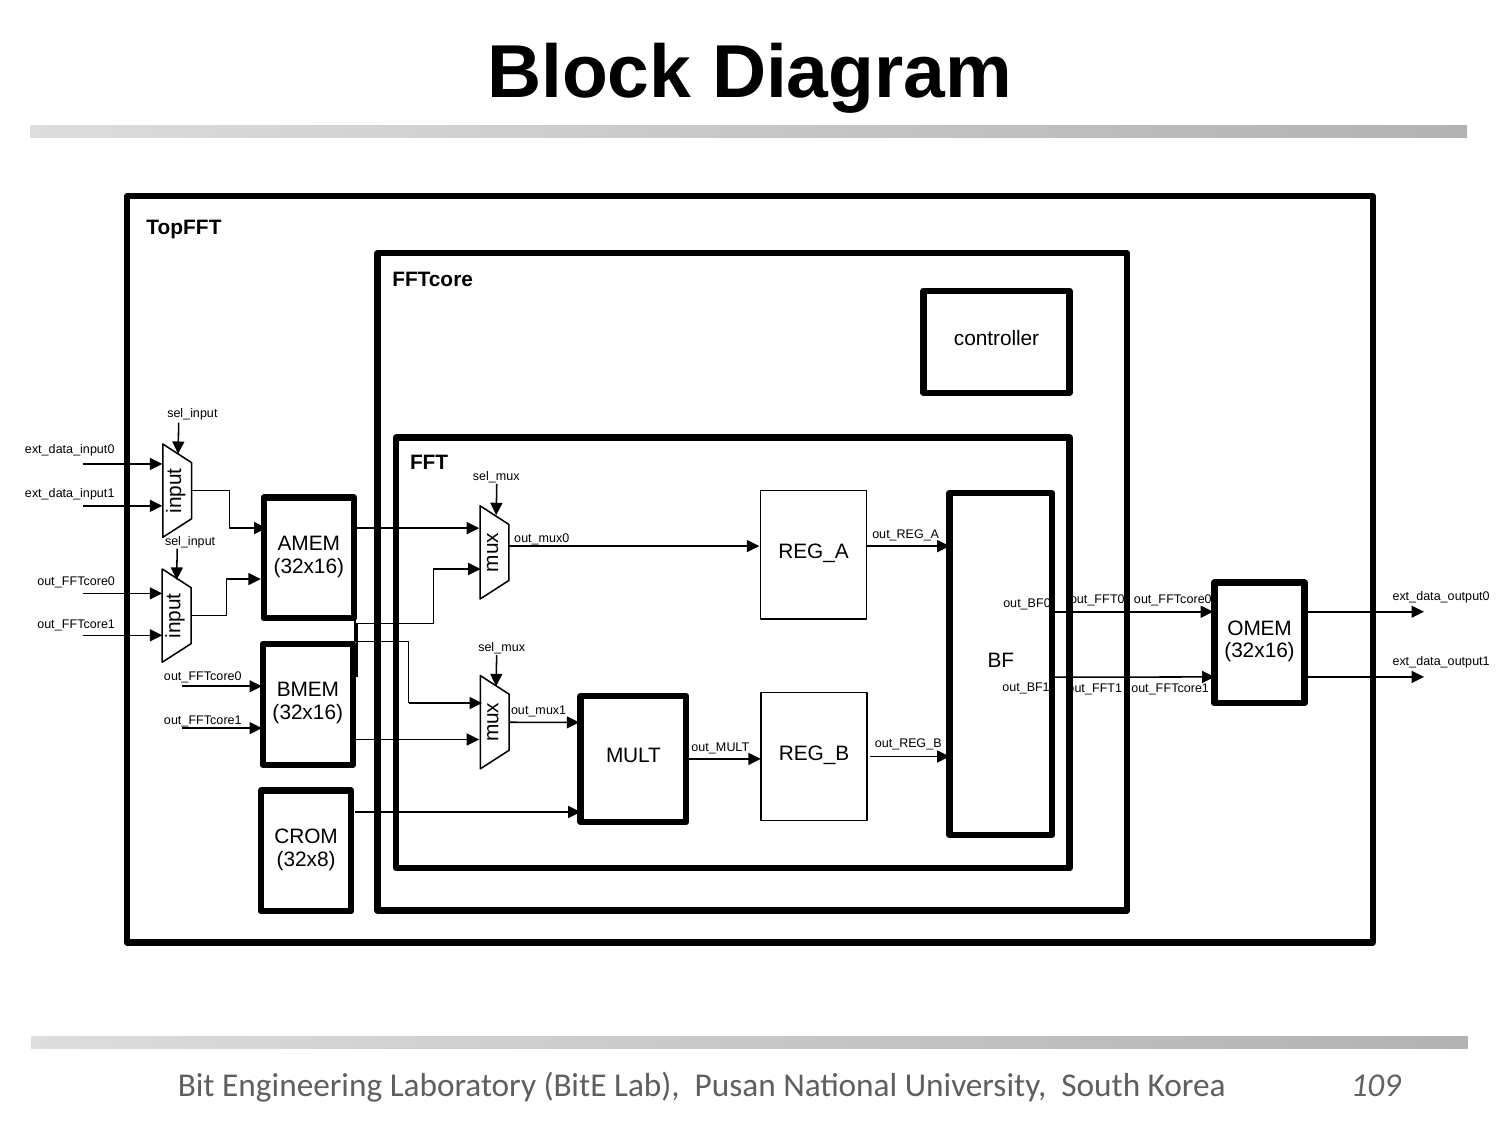

# Block Diagram

TopFFT

FFTcore
controller
sel_input

ext_data_input0
FFT
sel_mux
input
ext_data_input1
REG_A
BF
AMEM
(32x16)
out_REG_A
out_mux0
sel_input
mux
out_FFTcore0
OMEM
(32x16)
ext_data_output0
out_FFTcore0
out_FFT0
out_BF0
input
out_FFTcore1
sel_mux
BMEM
(32x16)
ext_data_output1
out_FFTcore0
out_BF1
out_FFT1
out_FFTcore1
REG_B
MULT
out_mux1
mux
out_FFTcore1
out_REG_B
out_MULT
CROM
(32x8)